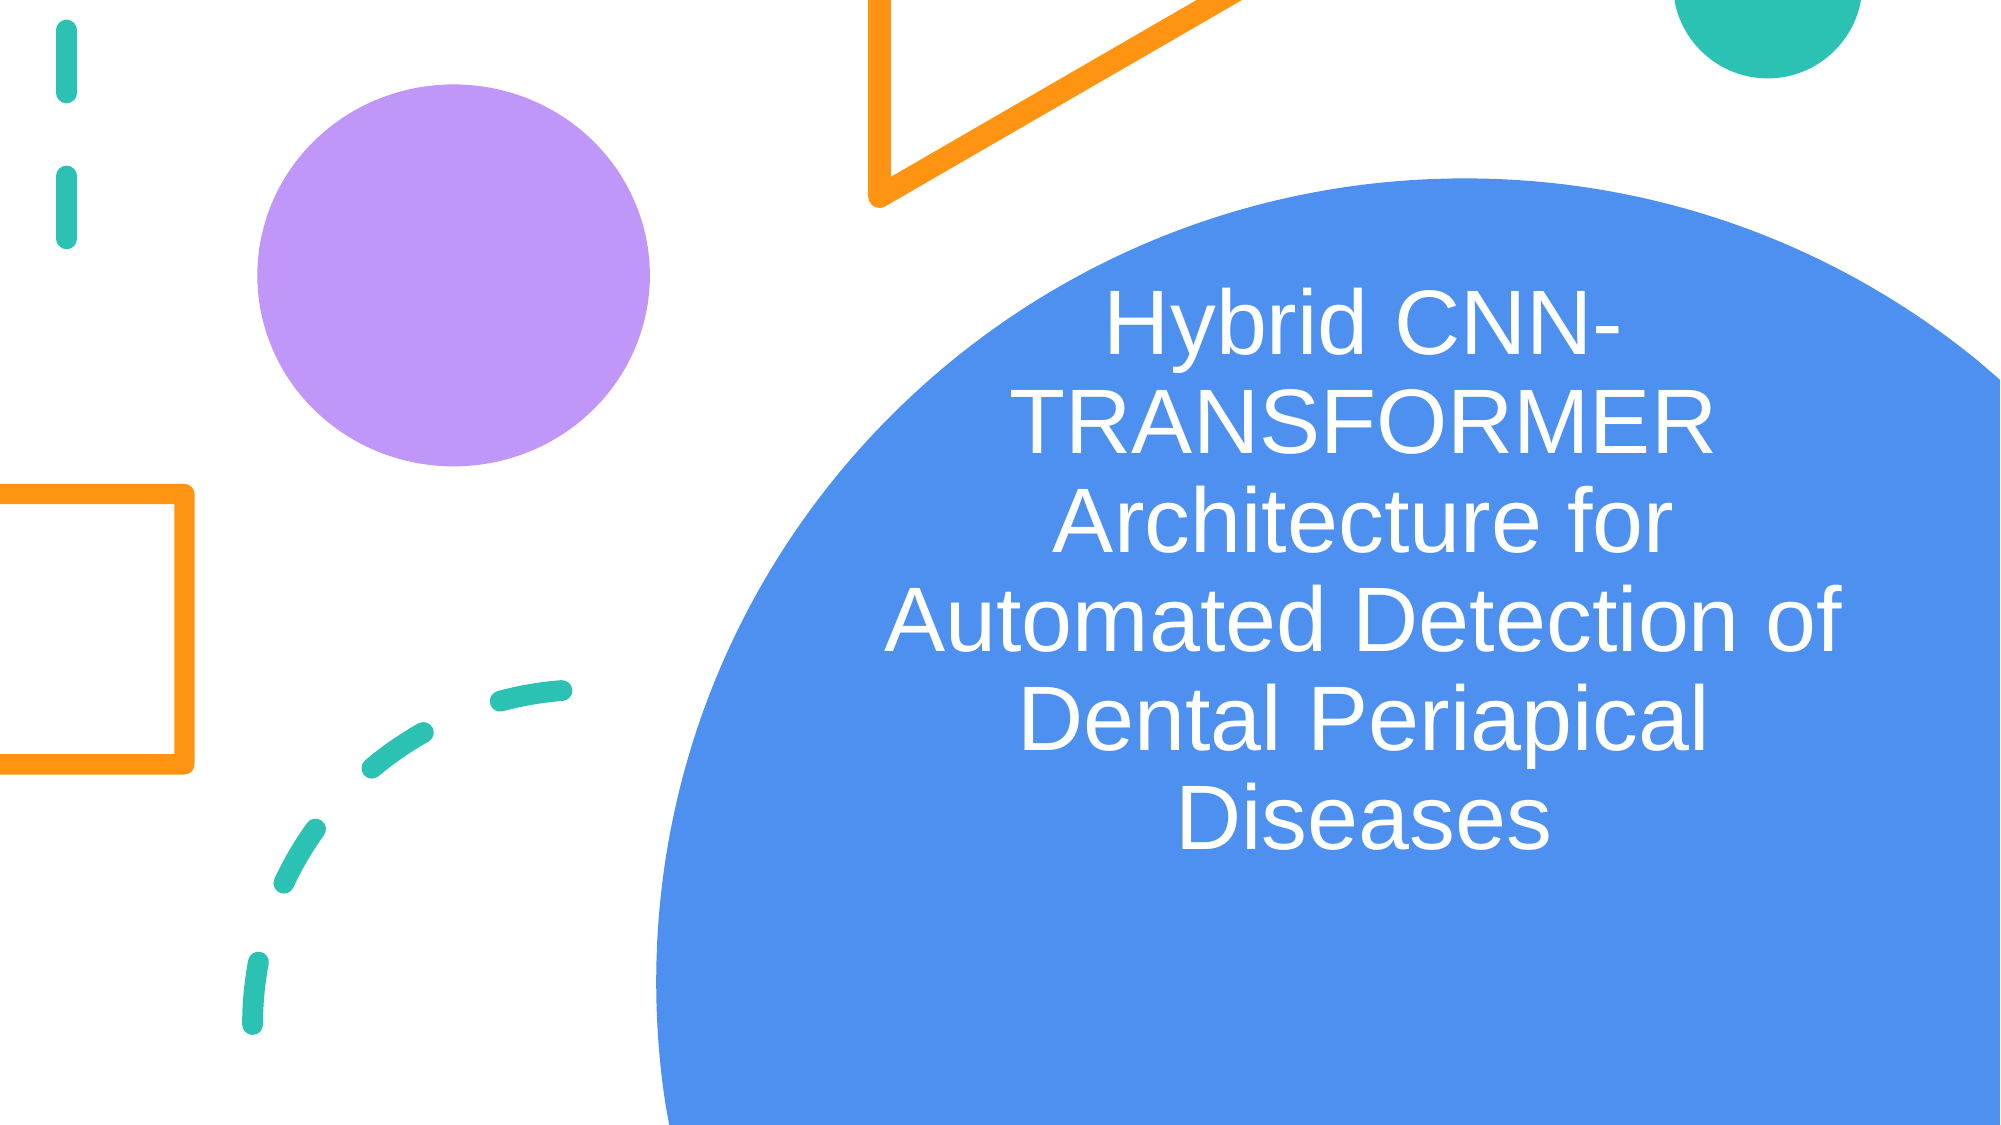

# Hybrid CNN-TRANSFORMER Architecture for Automated Detection of Dental Periapical Diseases